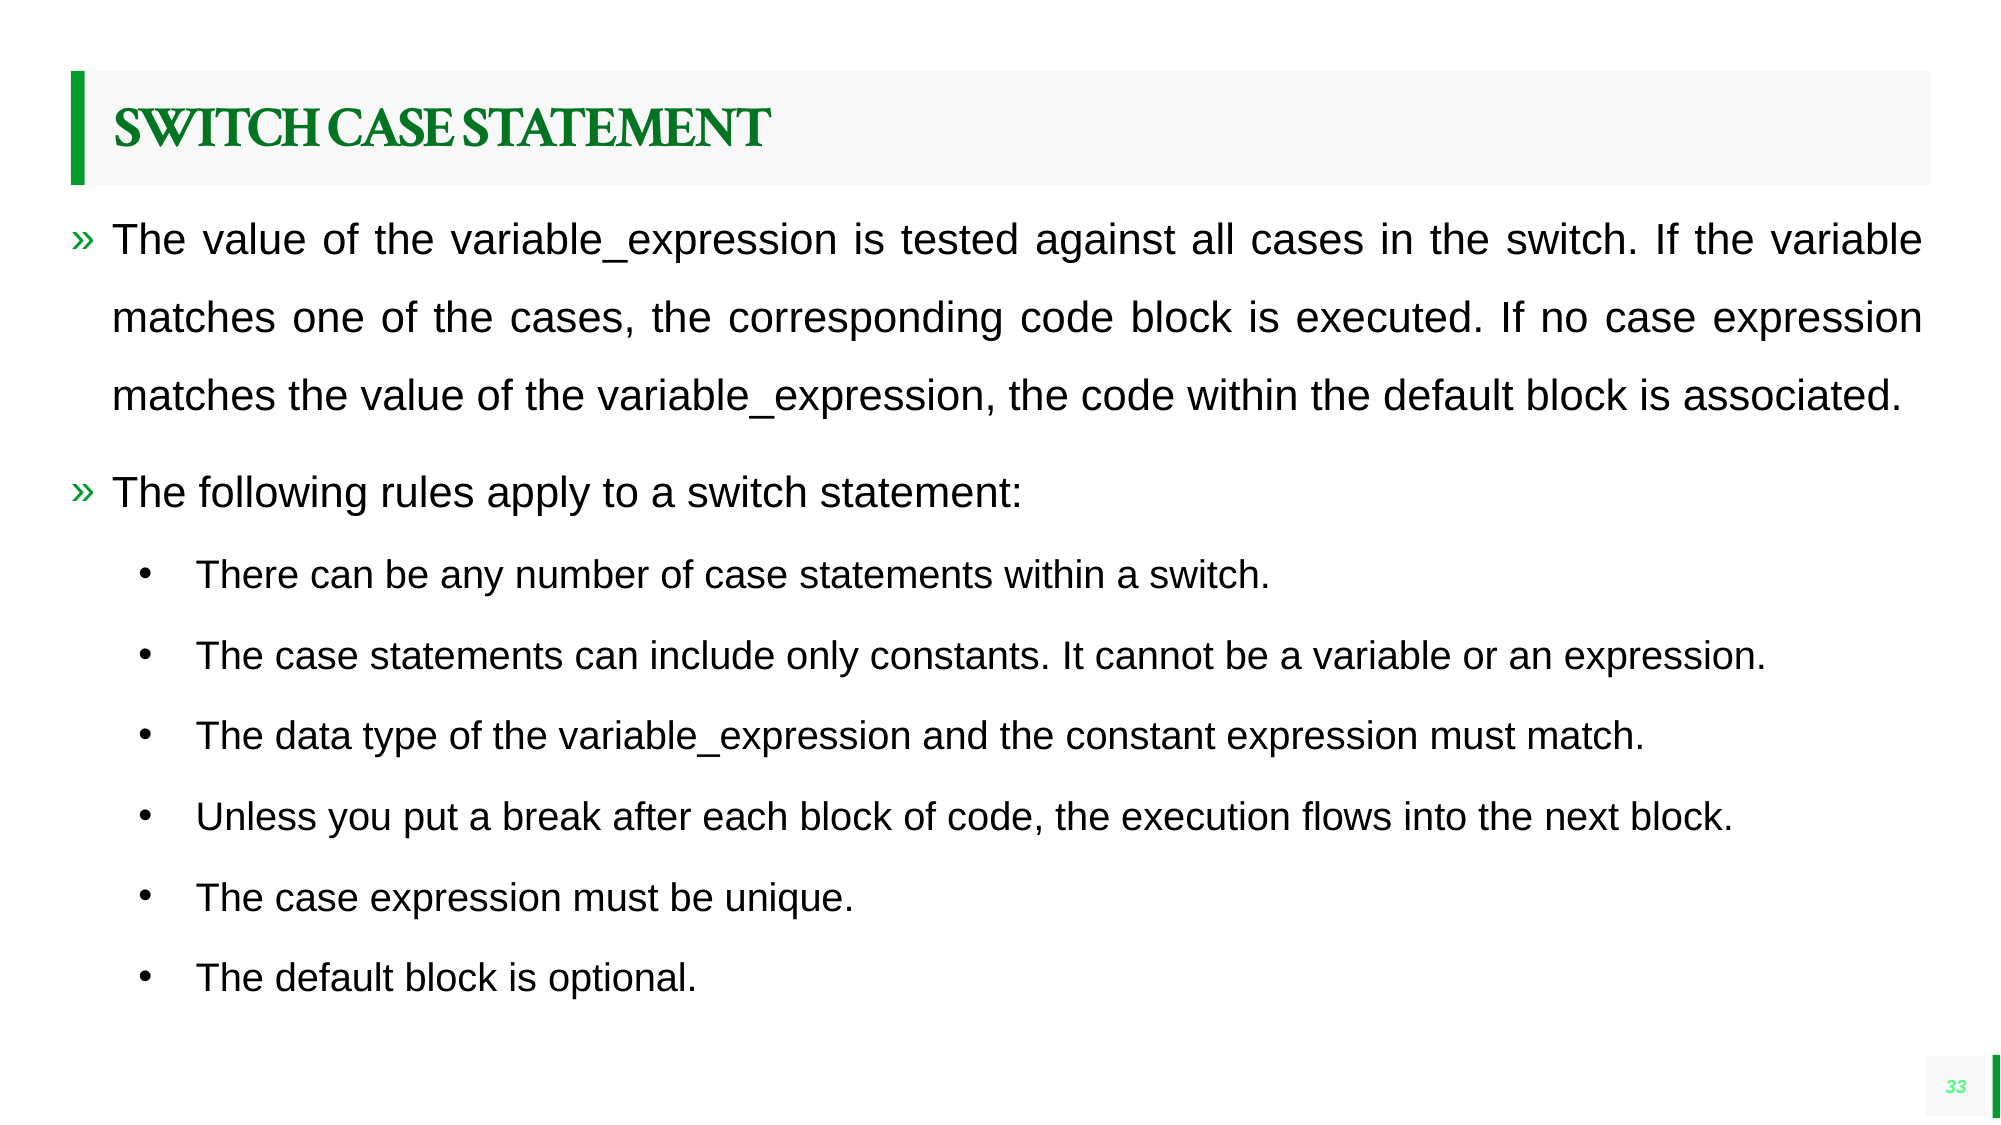

# SWITCH CASE STATEMENT
The value of the variable_expression is tested against all cases in the switch. If the variable matches one of the cases, the corresponding code block is executed. If no case expression matches the value of the variable_expression, the code within the default block is associated.
The following rules apply to a switch statement:
There can be any number of case statements within a switch.
The case statements can include only constants. It cannot be a variable or an expression.
The data type of the variable_expression and the constant expression must match.
Unless you put a break after each block of code, the execution flows into the next block.
The case expression must be unique.
The default block is optional.
33